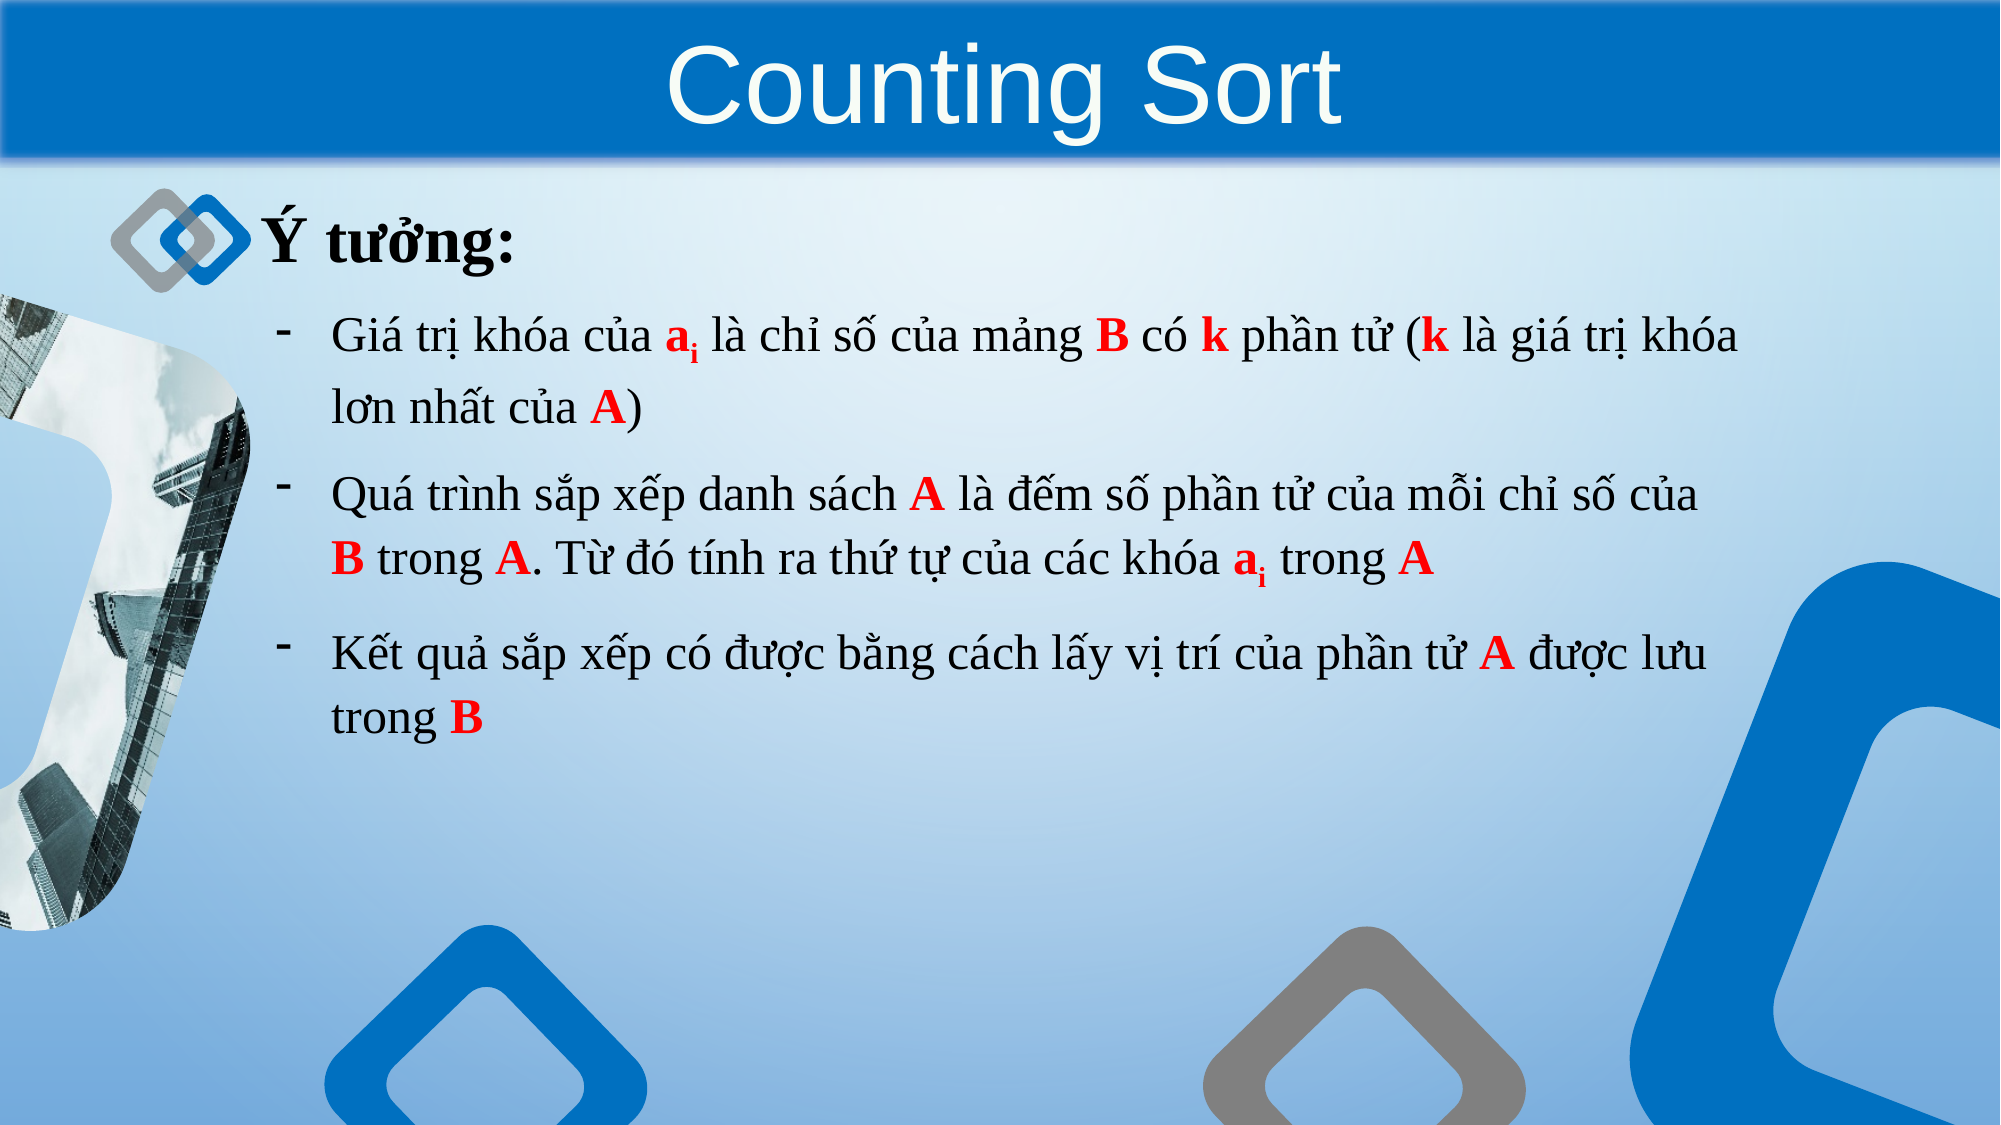

Counting Sort
Ý tưởng:

Giá trị khóa của ai là chỉ số của mảng B có k phần tử (k là giá trị khóa lơn nhất của A)
Quá trình sắp xếp danh sách A là đếm số phần tử của mỗi chỉ số của B trong A. Từ đó tính ra thứ tự của các khóa ai  trong A
Kết quả sắp xếp có được bằng cách lấy vị trí của phần tử A được lưu trong B